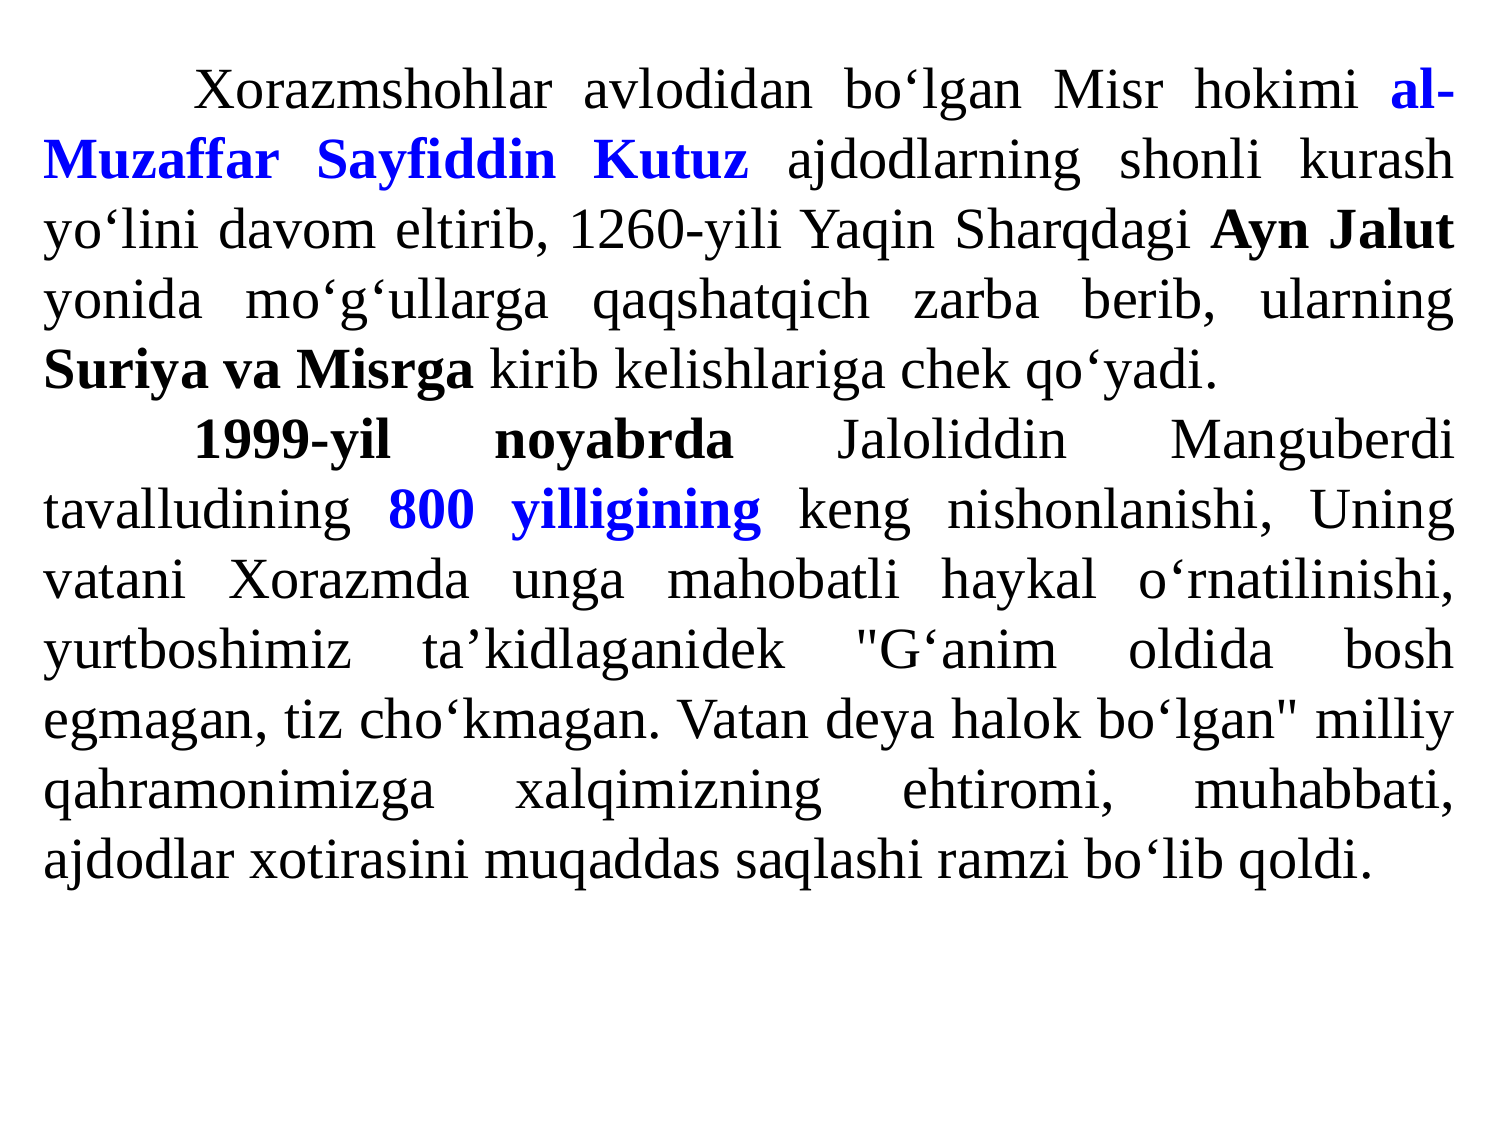

Xorazmshohlar avlodidan bo‘lgan Misr hokimi al-Muzaffar Sayfiddin Kutuz ajdodlarning shonli kurash yo‘lini davom eltirib, 1260-yili Yaqin Sharqdagi Ayn Jalut yonida mo‘g‘ullarga qaqshatqich zarba berib, ularning Suriya va Misrga kirib kelishlariga chek qo‘yadi.
	1999-yil noyabrda Jaloliddin Manguberdi tavalludining 800 yilligining keng nishonlanishi, Uning vatani Xorazmda unga mahobatli haykal o‘rnatilinishi, yurtboshimiz ta’kidlaganidek "G‘anim oldida bosh egmagan, tiz cho‘kmagan. Vatan deya halok bo‘lgan" milliy qahramonimizga xalqimizning ehtiromi, muhabbati, ajdodlar xotirasini muqaddas saqlashi ramzi bo‘lib qoldi.